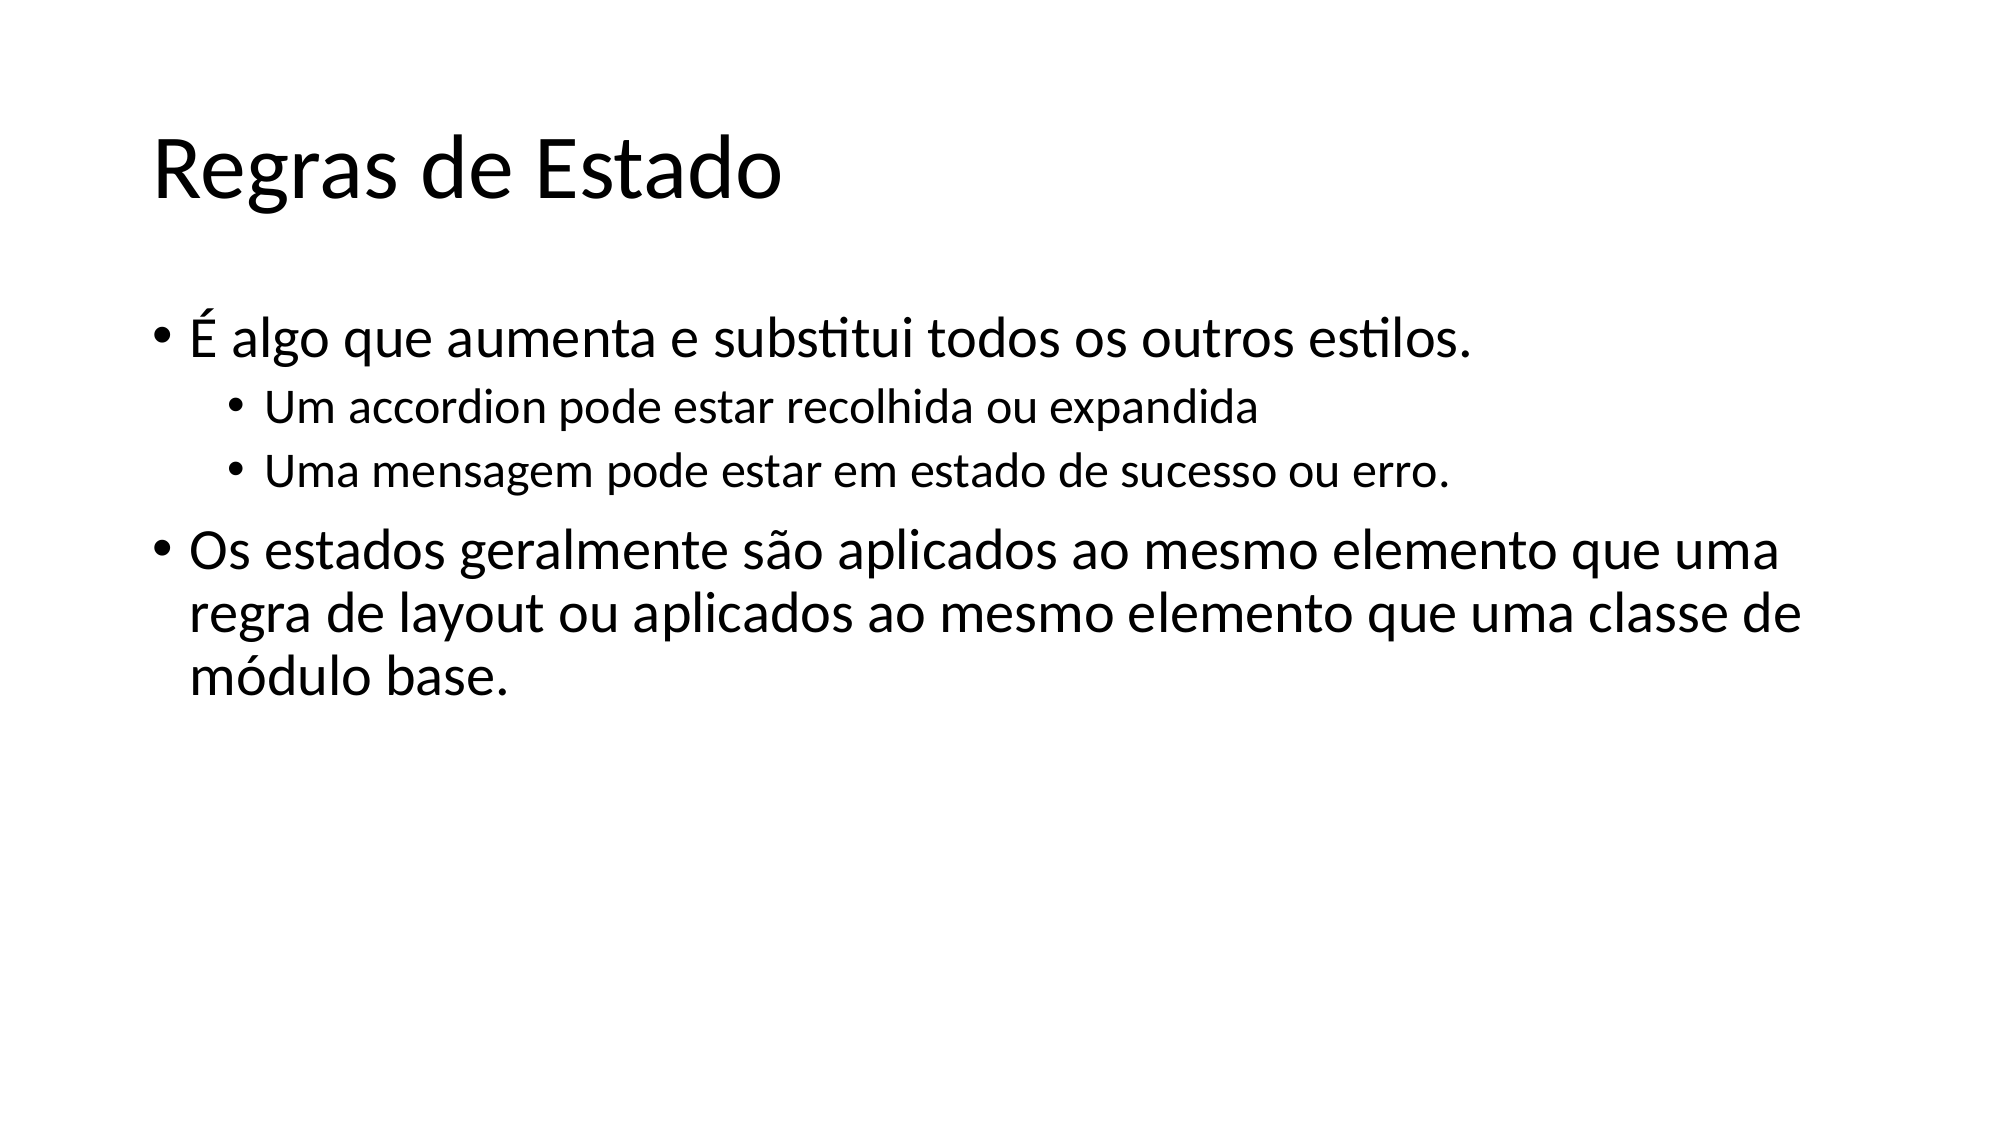

# Regras de Estado
É algo que aumenta e substitui todos os outros estilos.
Um accordion pode estar recolhida ou expandida
Uma mensagem pode estar em estado de sucesso ou erro.
Os estados geralmente são aplicados ao mesmo elemento que uma regra de layout ou aplicados ao mesmo elemento que uma classe de módulo base.